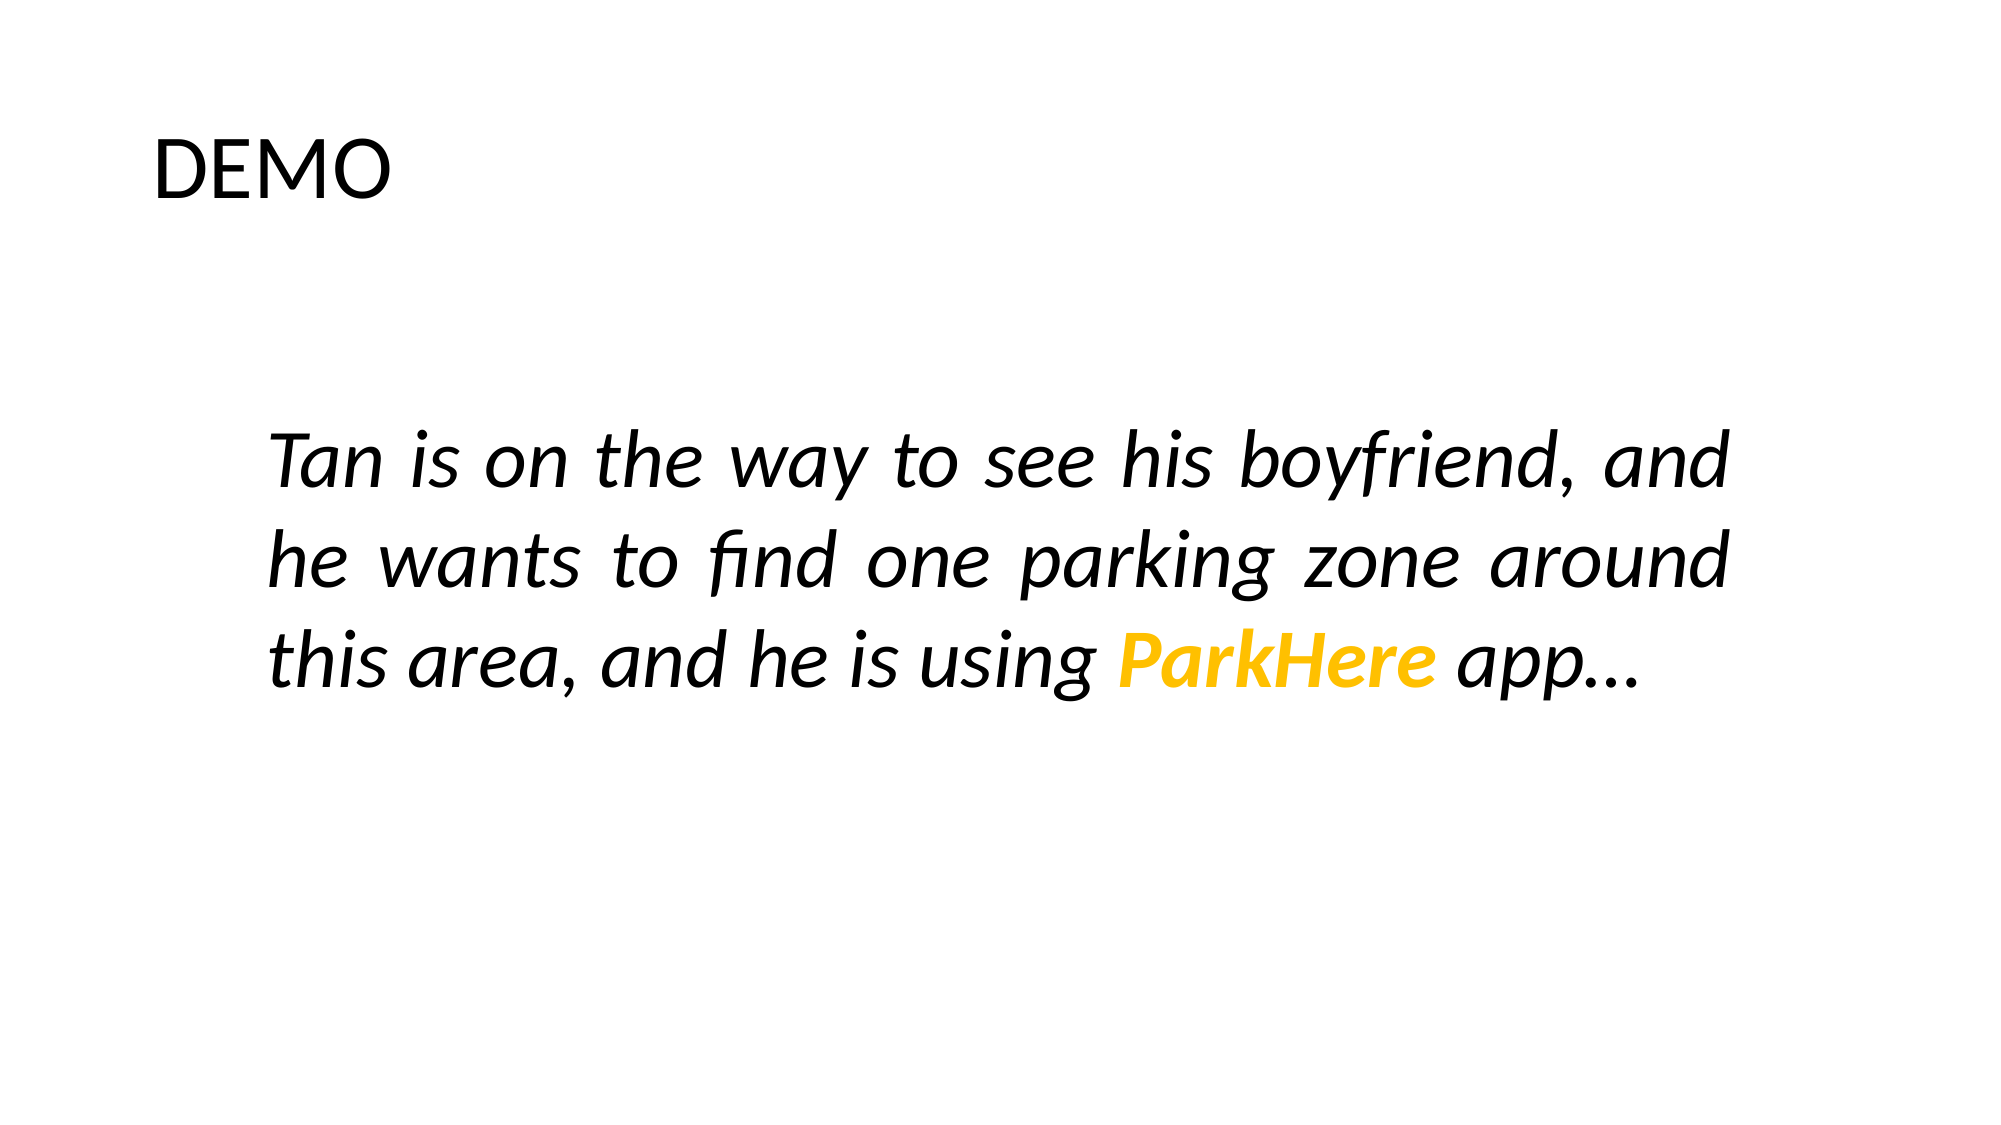

# DEMO
Tan is on the way to see his boyfriend, and he wants to find one parking zone around this area, and he is using ParkHere app…